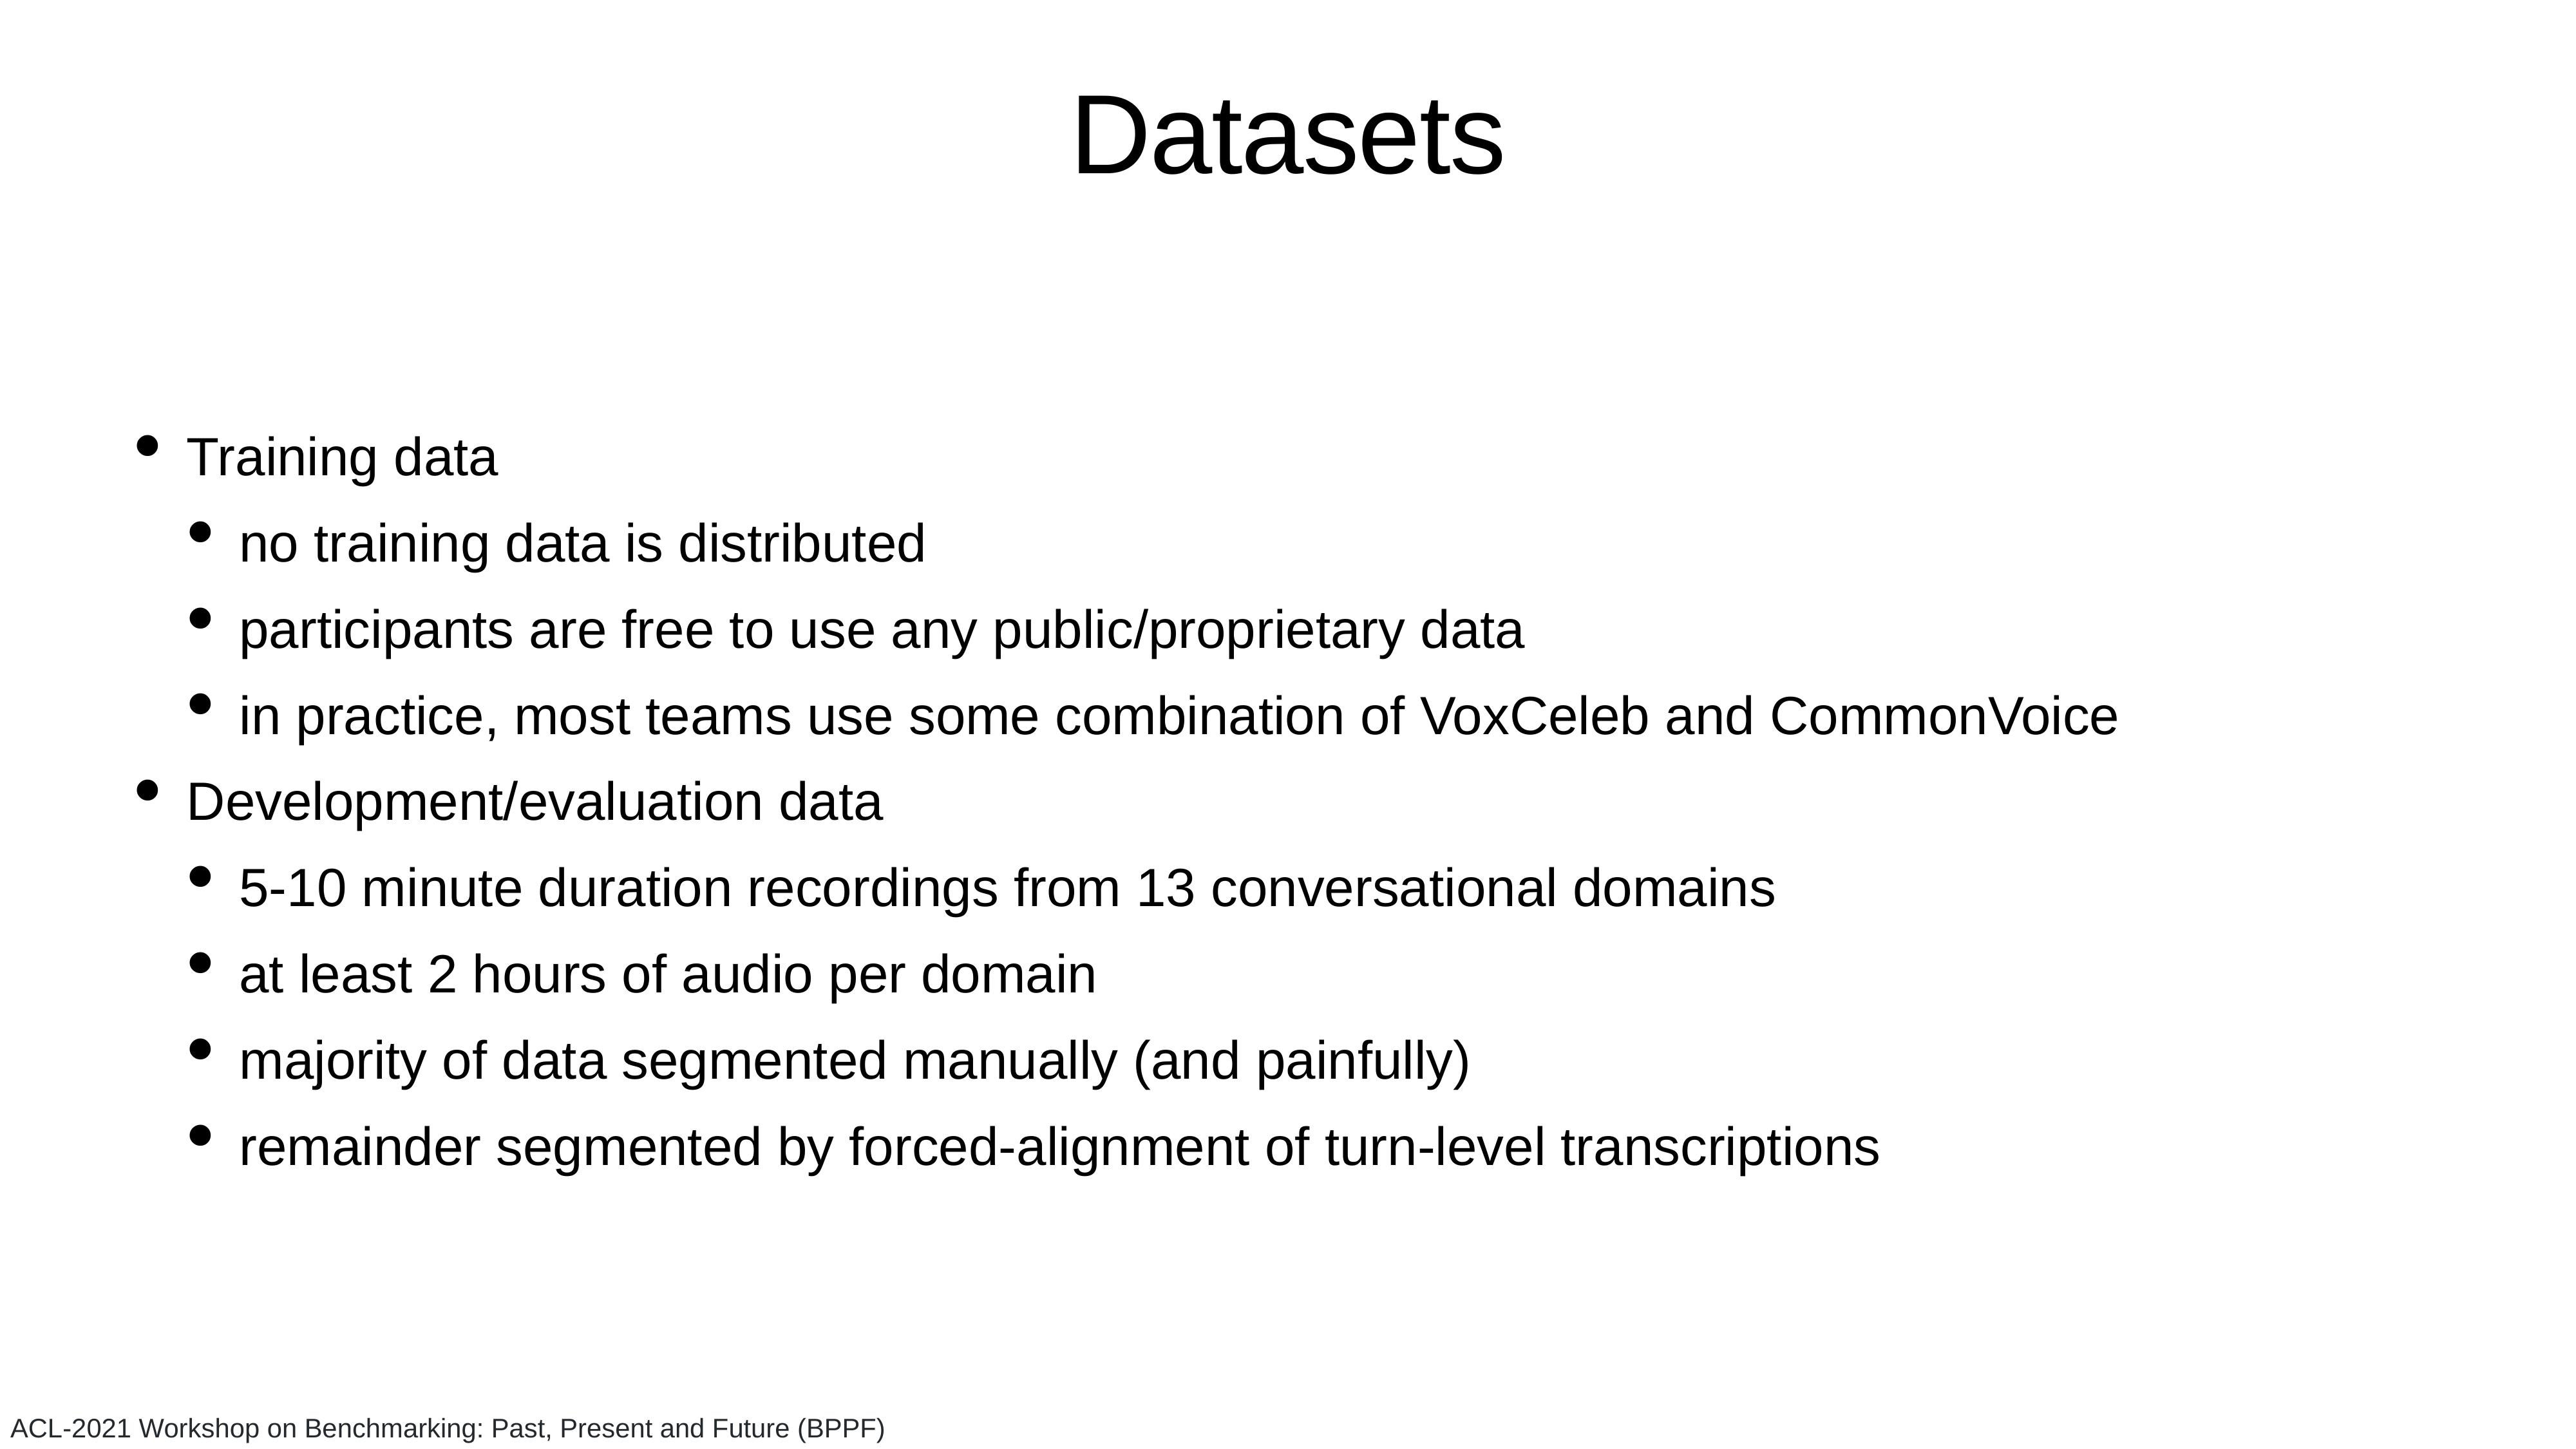

# Datasets
Training data
no training data is distributed
participants are free to use any public/proprietary data
in practice, most teams use some combination of VoxCeleb and CommonVoice
Development/evaluation data
5-10 minute duration recordings from 13 conversational domains
at least 2 hours of audio per domain
majority of data segmented manually (and painfully)
remainder segmented by forced-alignment of turn-level transcriptions